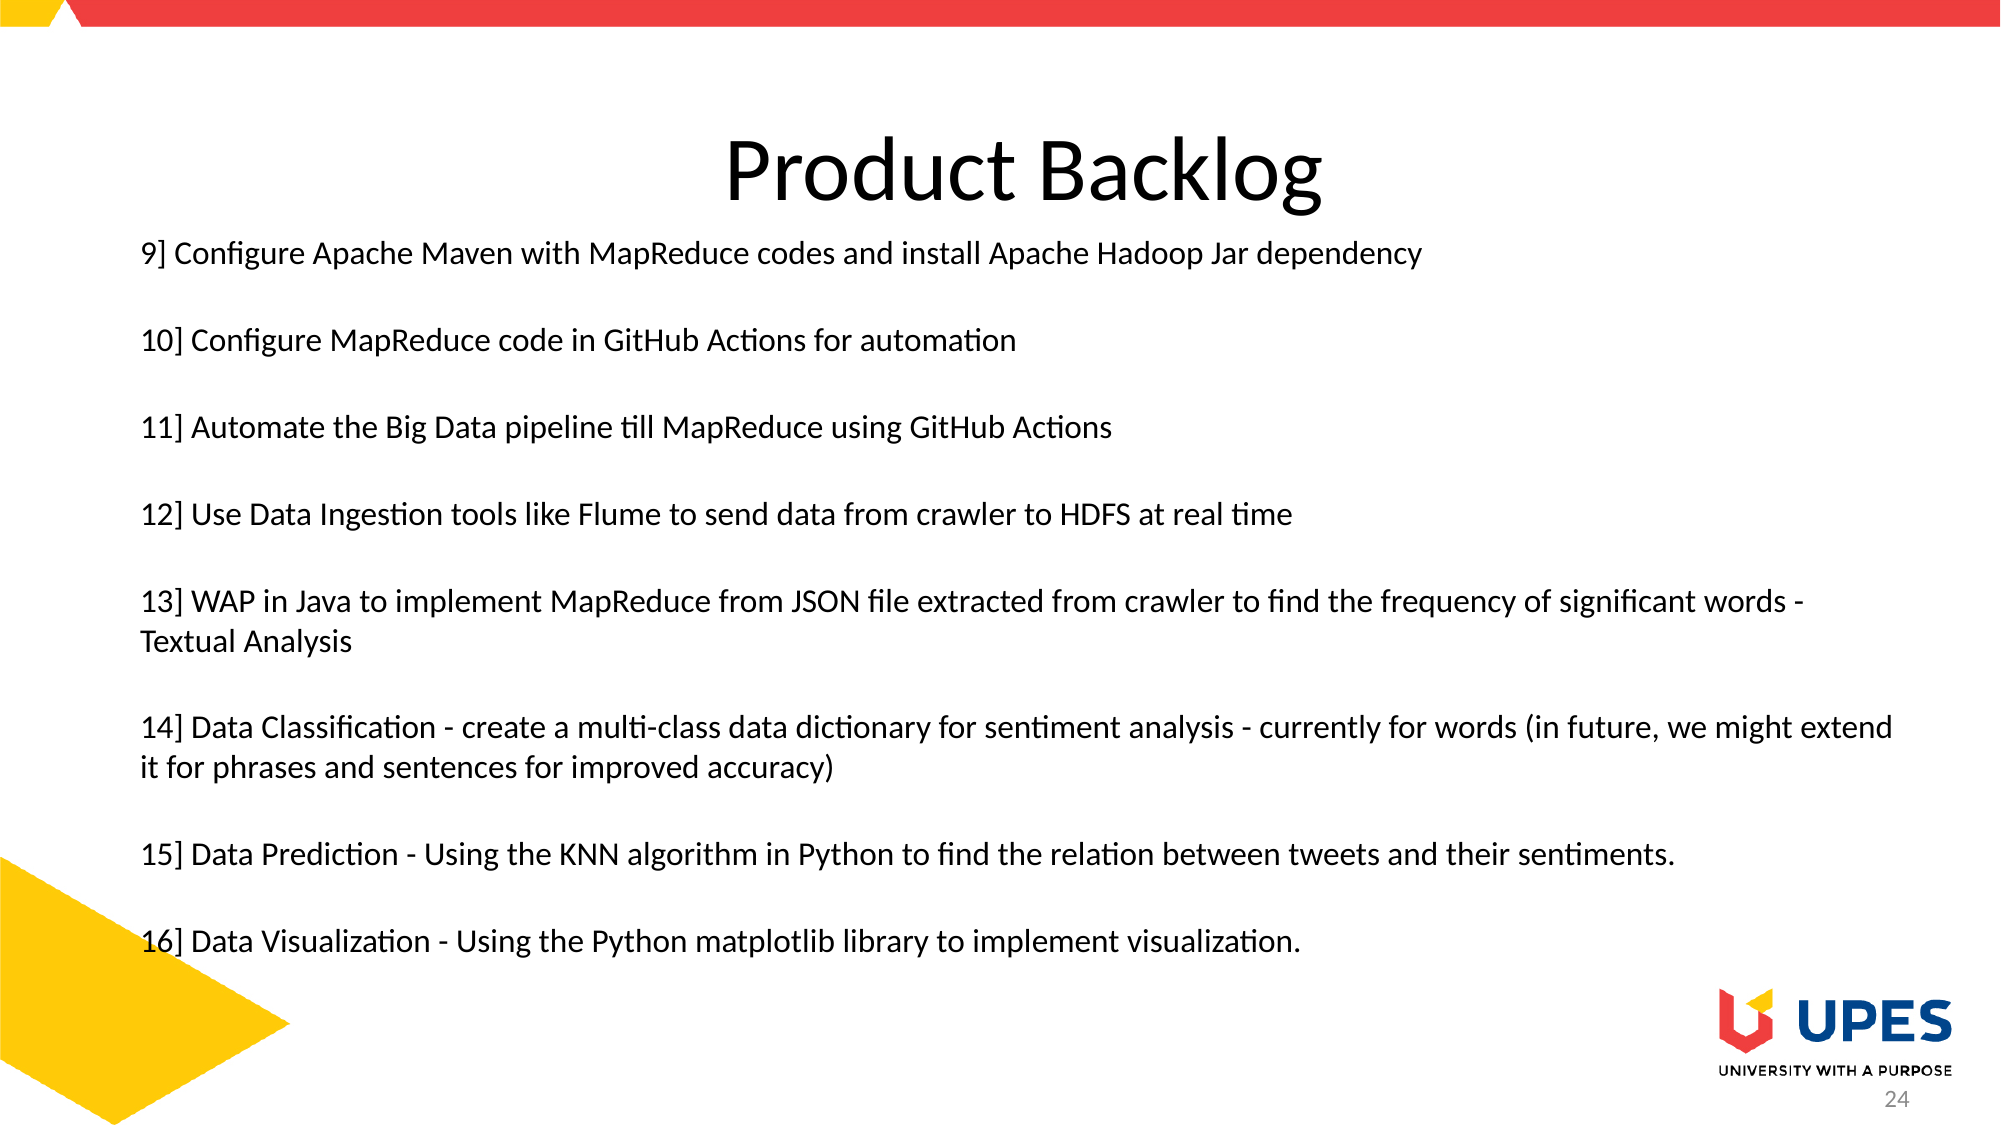

# Product Backlog
9] Configure Apache Maven with MapReduce codes and install Apache Hadoop Jar dependency
10] Configure MapReduce code in GitHub Actions for automation
11] Automate the Big Data pipeline till MapReduce using GitHub Actions
12] Use Data Ingestion tools like Flume to send data from crawler to HDFS at real time
13] WAP in Java to implement MapReduce from JSON file extracted from crawler to find the frequency of significant words - Textual Analysis
14] Data Classification - create a multi-class data dictionary for sentiment analysis - currently for words (in future, we might extend it for phrases and sentences for improved accuracy)
15] Data Prediction - Using the KNN algorithm in Python to find the relation between tweets and their sentiments.
16] Data Visualization - Using the Python matplotlib library to implement visualization.